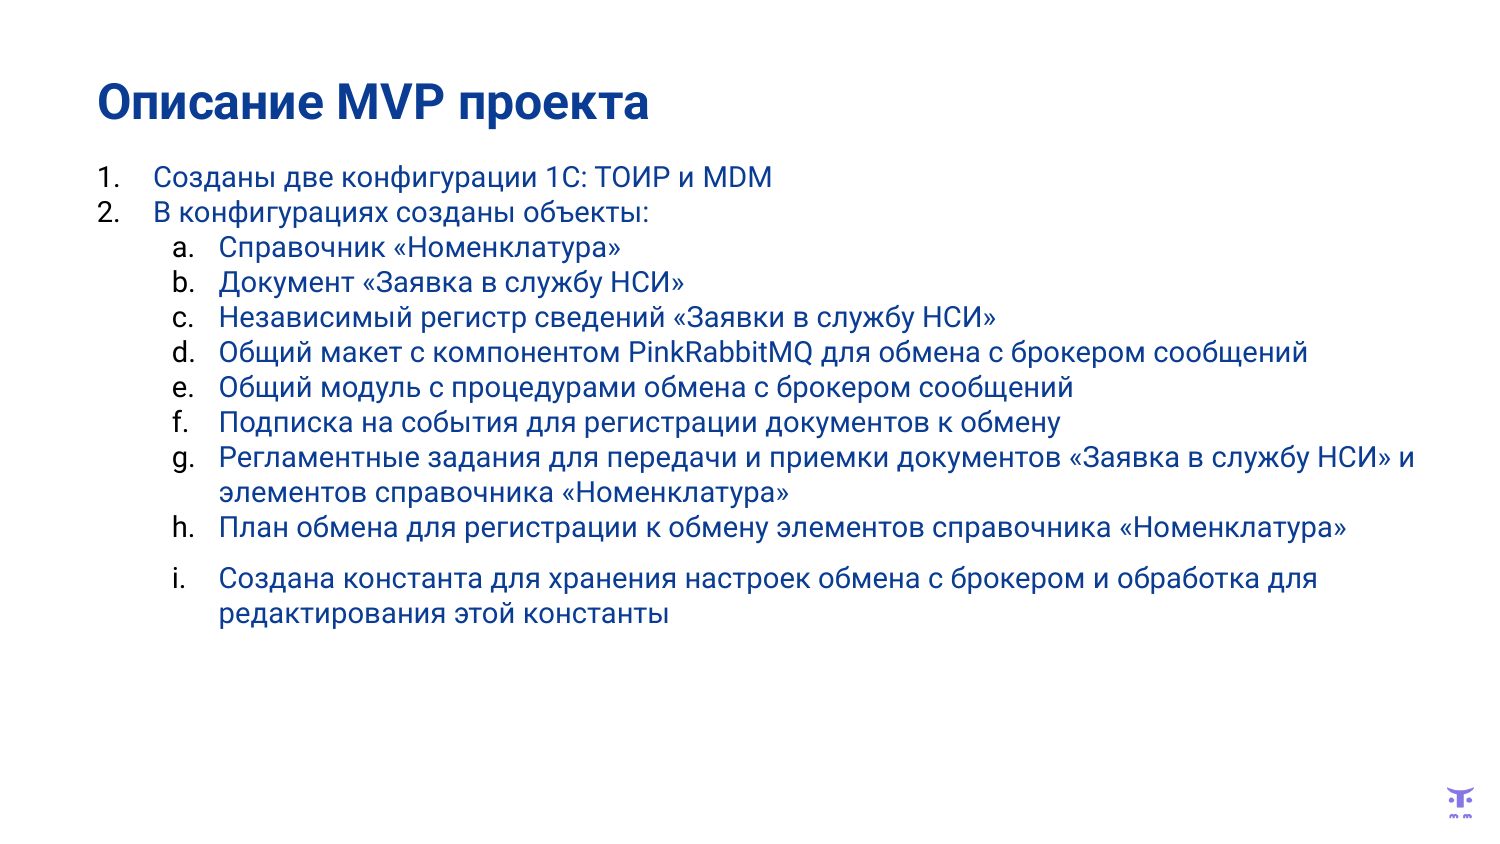

# Описание MVP проекта

Созданы две конфигурации 1С: ТОИР и MDM
В конфигурациях созданы объекты:
Справочник «Номенклатура»
Документ «Заявка в службу НСИ»
Независимый регистр сведений «Заявки в службу НСИ»
Общий макет с компонентом PinkRabbitMQ для обмена с брокером сообщений
Общий модуль с процедурами обмена с брокером сообщений
Подписка на события для регистрации документов к обмену
Регламентные задания для передачи и приемки документов «Заявка в службу НСИ» и элементов справочника «Номенклатура»
План обмена для регистрации к обмену элементов справочника «Номенклатура»
Создана константа для хранения настроек обмена с брокером и обработка для редактирования этой константы